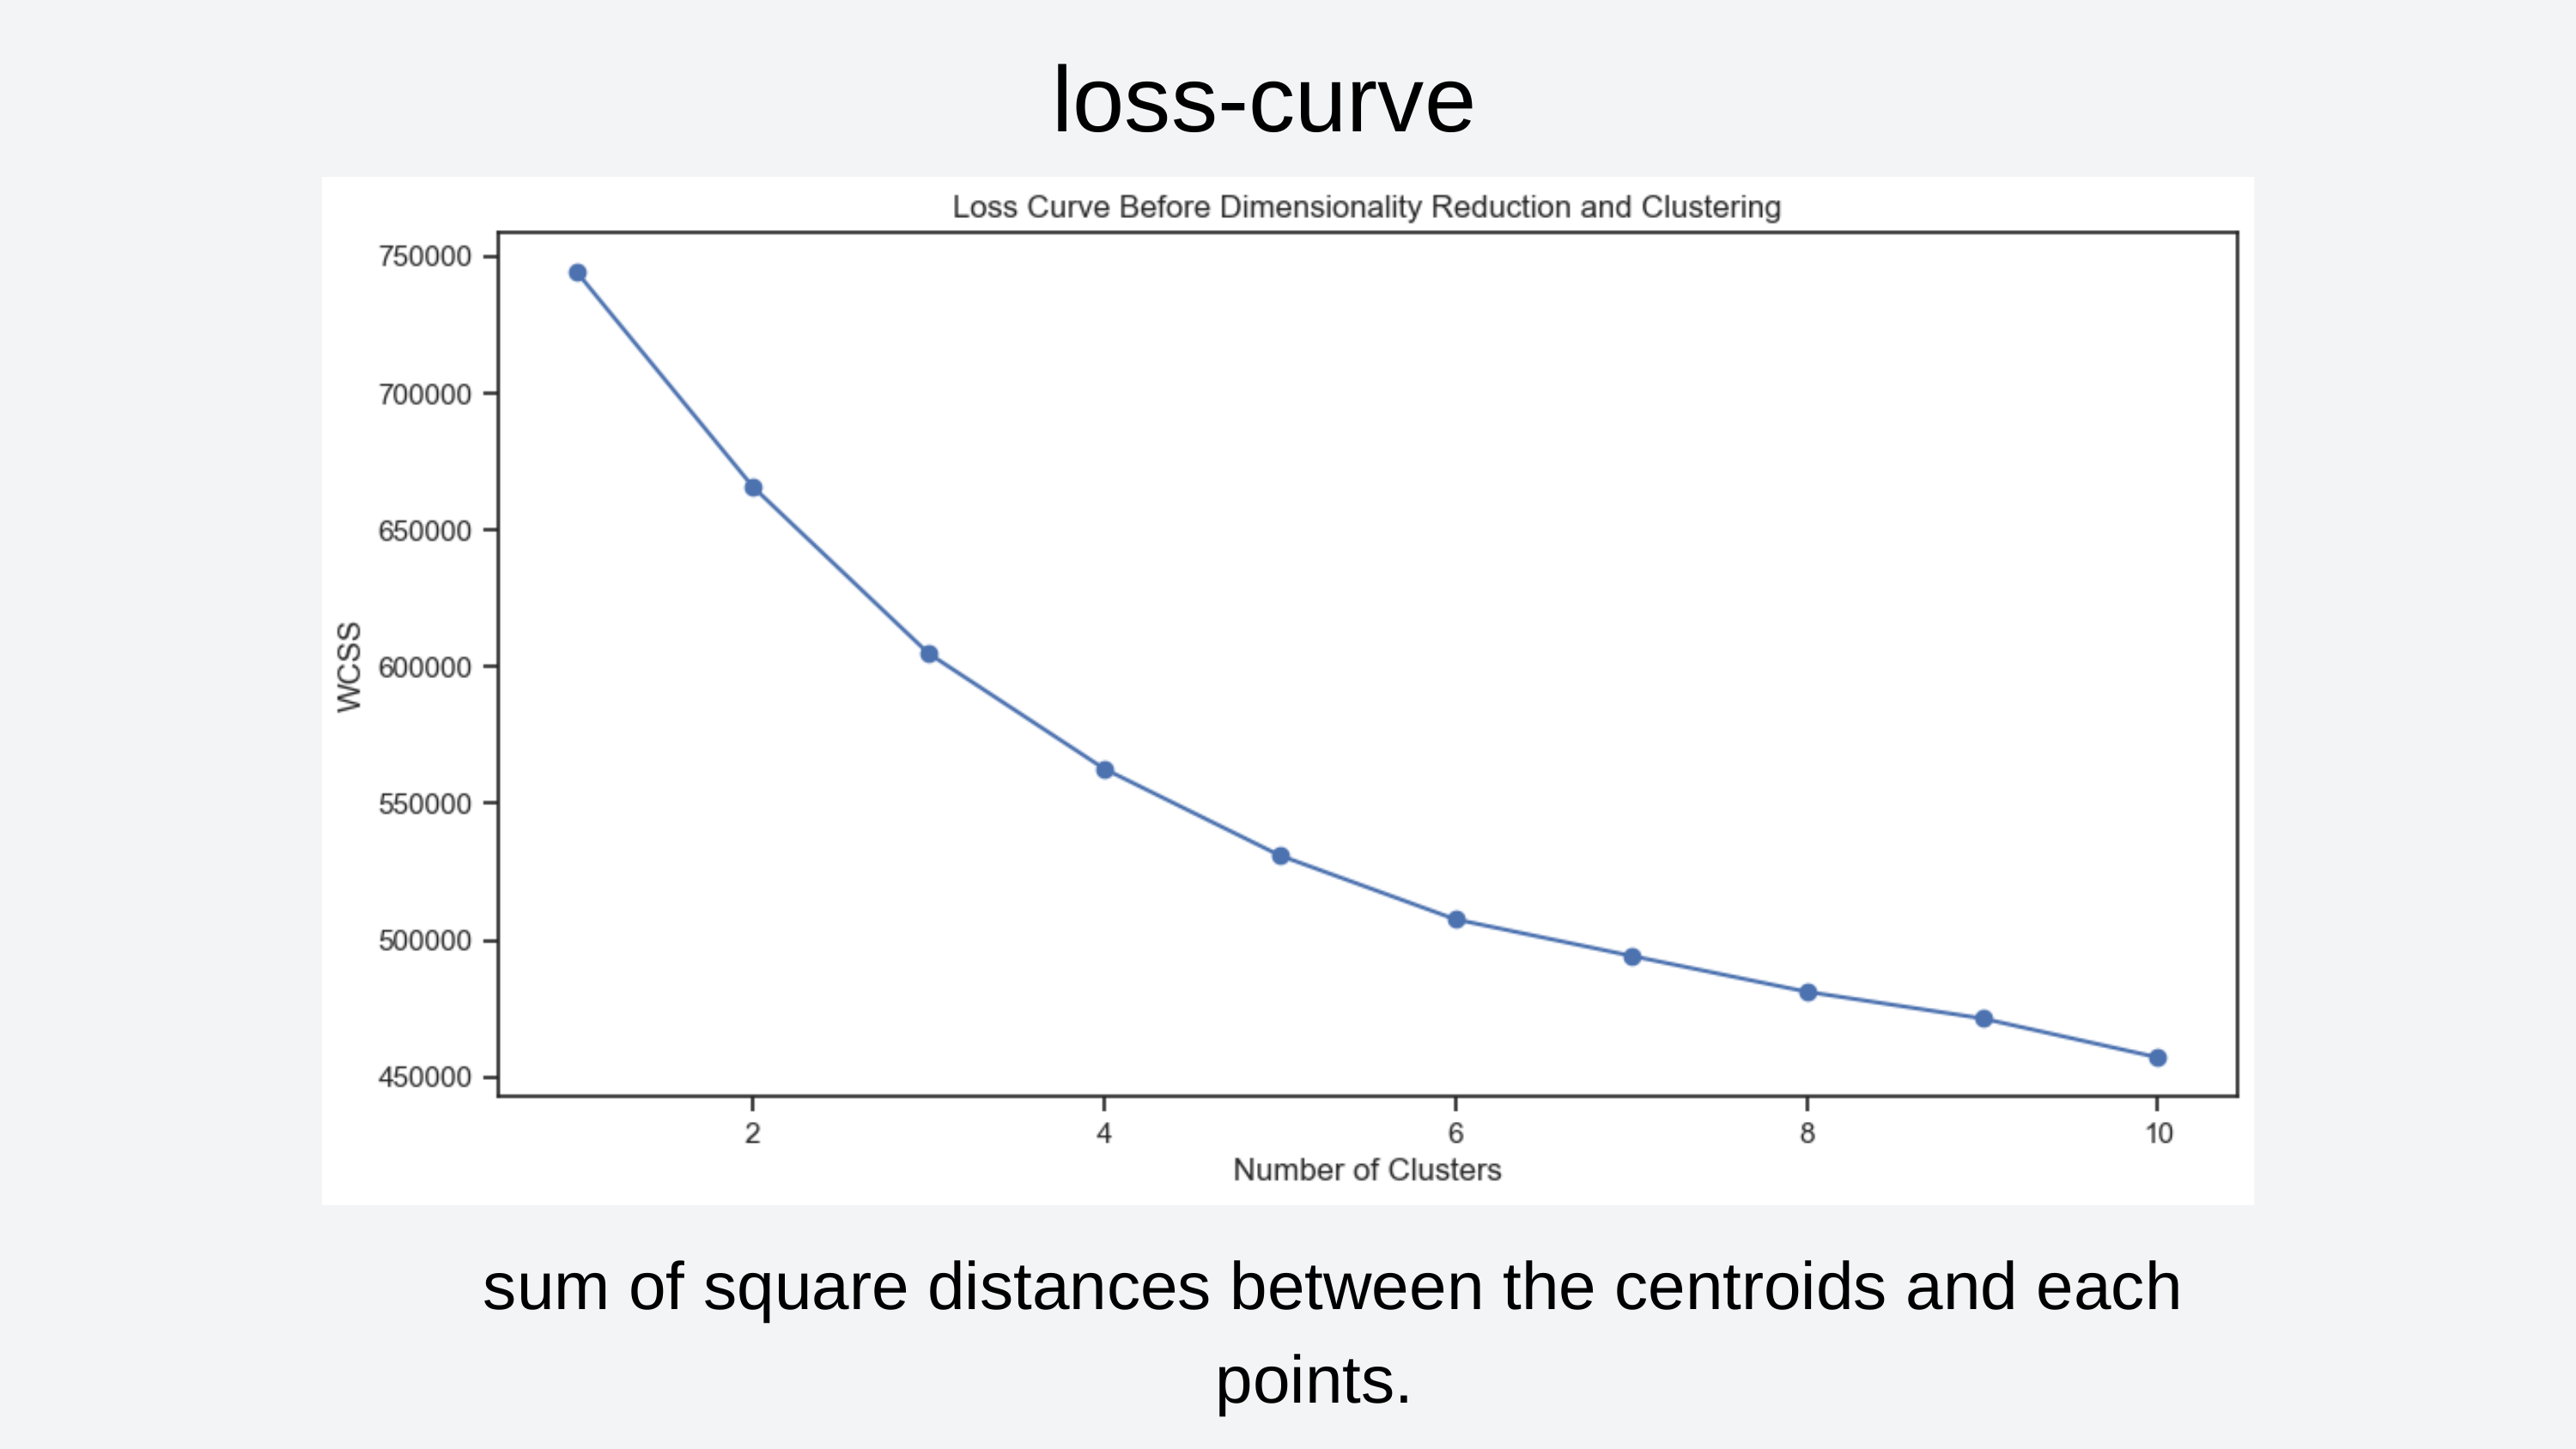

loss-curve

 sum of square distances between the centroids and each points.